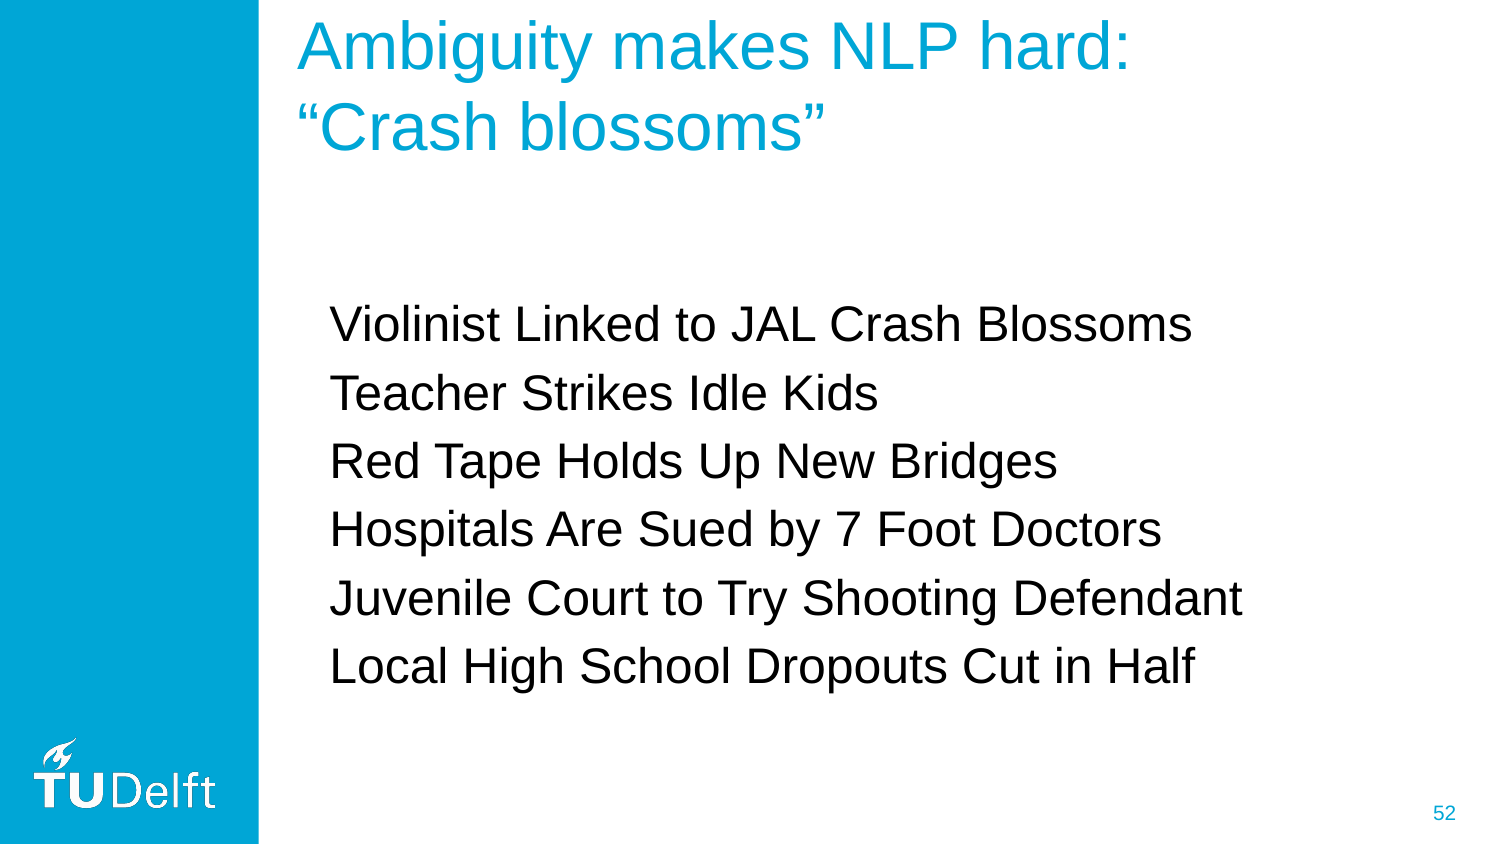

# Ambiguity makes NLP hard: “Crash blossoms”
Violinist Linked to JAL Crash Blossoms
Teacher Strikes Idle Kids
Red Tape Holds Up New Bridges
Hospitals Are Sued by 7 Foot Doctors
Juvenile Court to Try Shooting Defendant
Local High School Dropouts Cut in Half